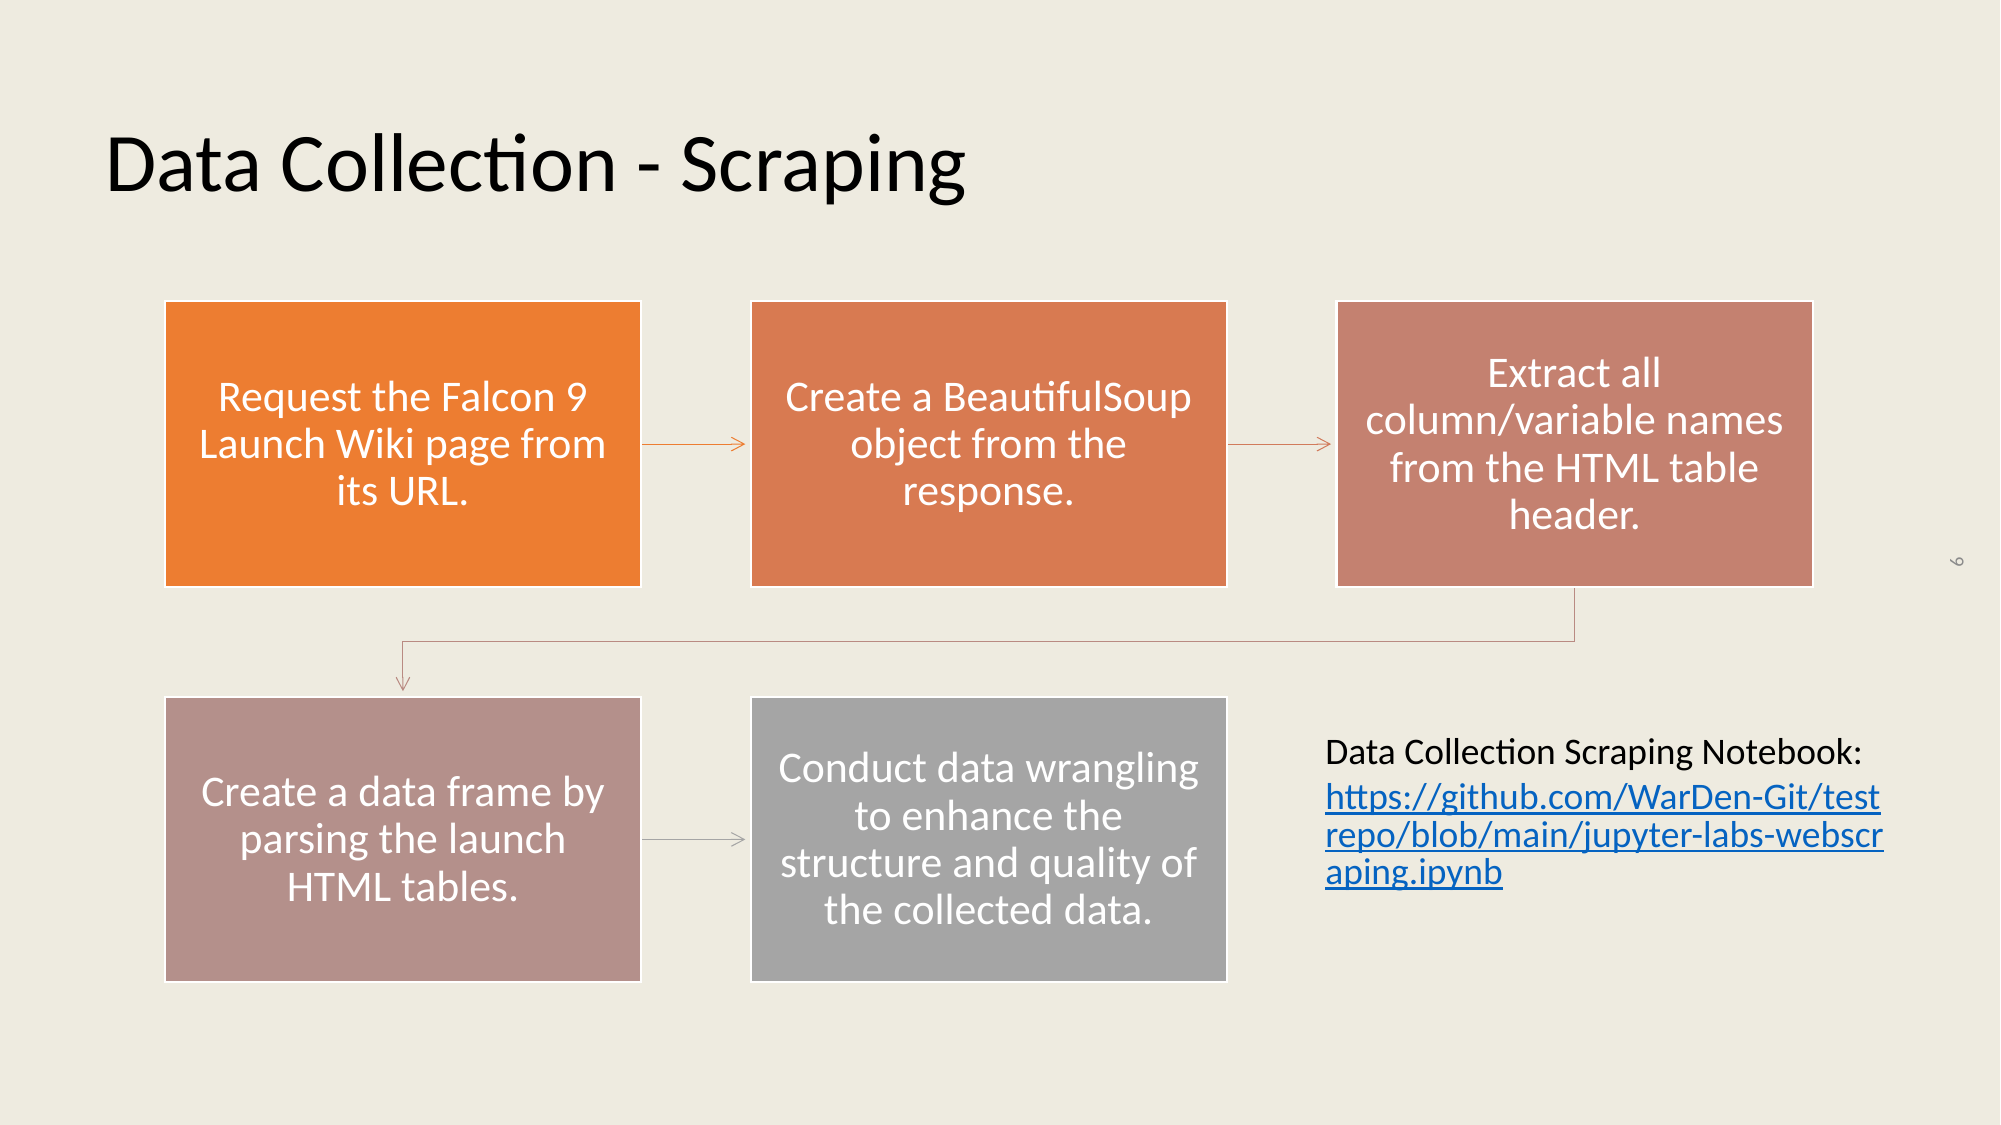

Data Collection - Scraping

Request the Falcon 9 Launch Wiki page from its URL.

Create a BeautifulSoup object from the response.

Extract all column/variable names from the HTML table header.

Create a data frame by parsing the launch HTML tables.
Conduct data wrangling to enhance the structure and quality of the collected data.
9
Data Collection Scraping Notebook:
https://github.com/WarDen-Git/testrepo/blob/main/jupyter-labs-webscraping.ipynb